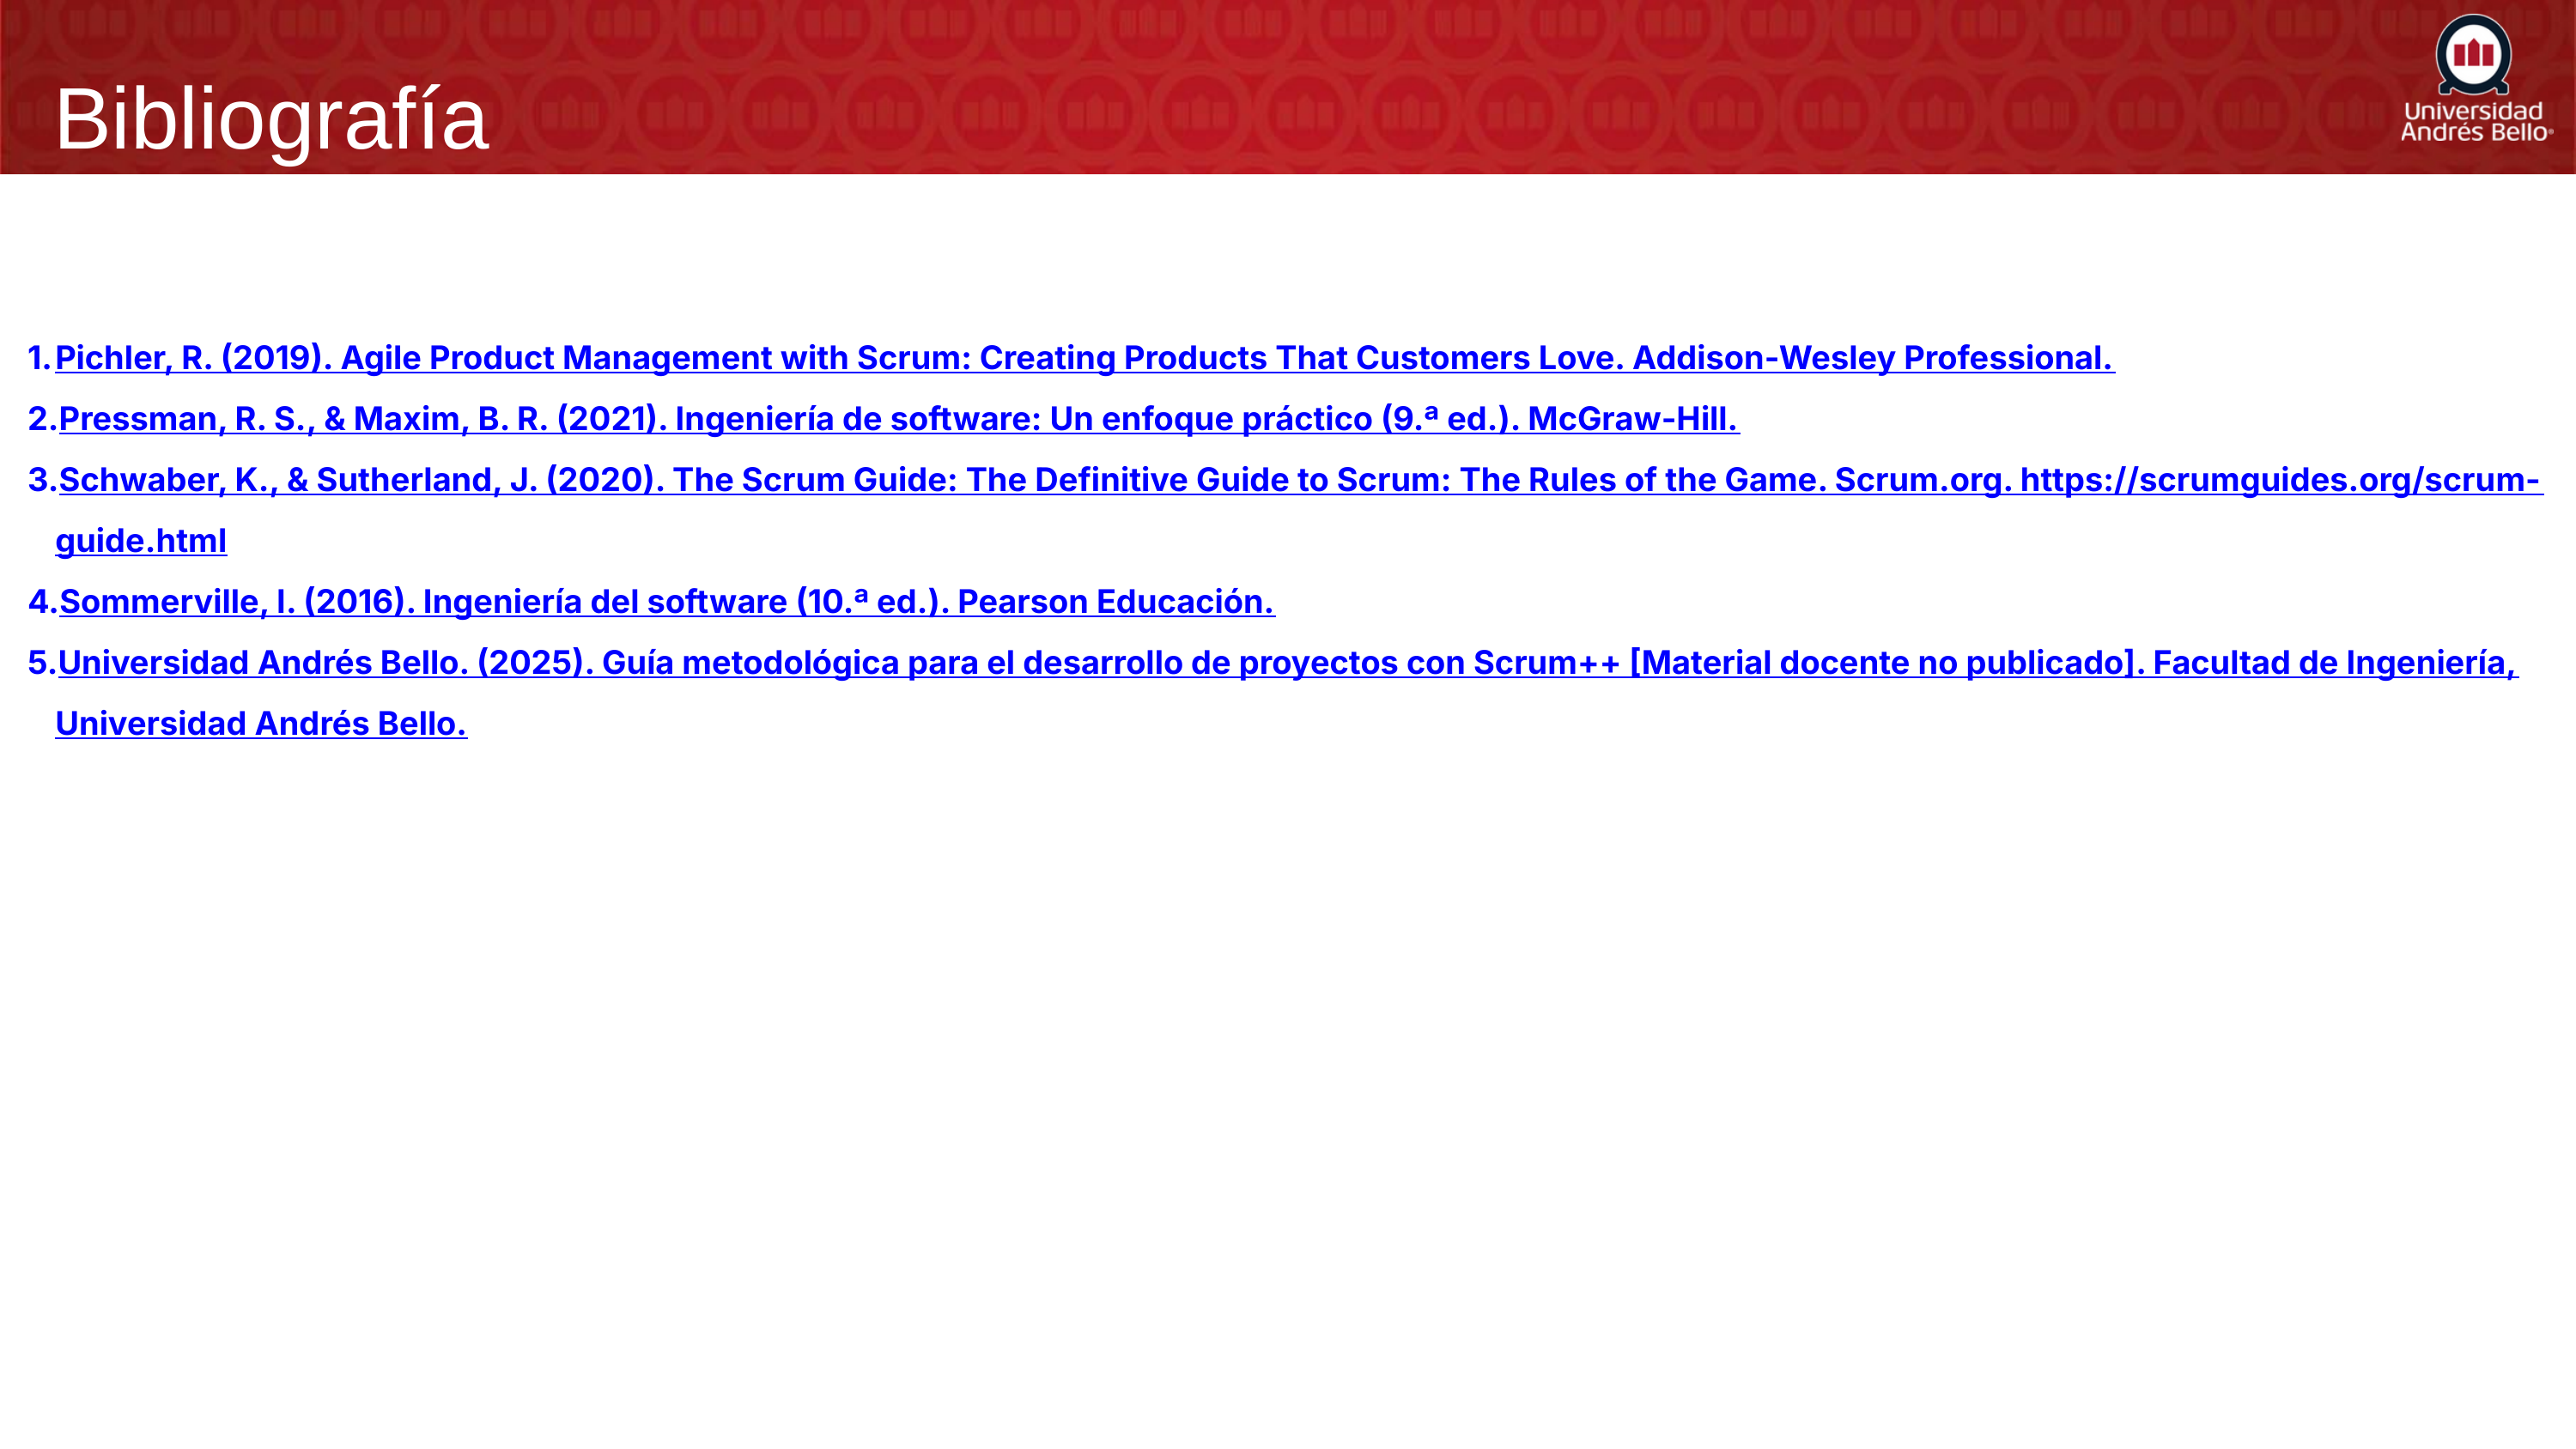

Bibliografía
Pichler, R. (2019). Agile Product Management with Scrum: Creating Products That Customers Love. Addison-Wesley Professional.
Pressman, R. S., & Maxim, B. R. (2021). Ingeniería de software: Un enfoque práctico (9.ª ed.). McGraw-Hill.
Schwaber, K., & Sutherland, J. (2020). The Scrum Guide: The Definitive Guide to Scrum: The Rules of the Game. Scrum.org. https://scrumguides.org/scrum-guide.html
Sommerville, I. (2016). Ingeniería del software (10.ª ed.). Pearson Educación.
Universidad Andrés Bello. (2025). Guía metodológica para el desarrollo de proyectos con Scrum++ [Material docente no publicado]. Facultad de Ingeniería, Universidad Andrés Bello.